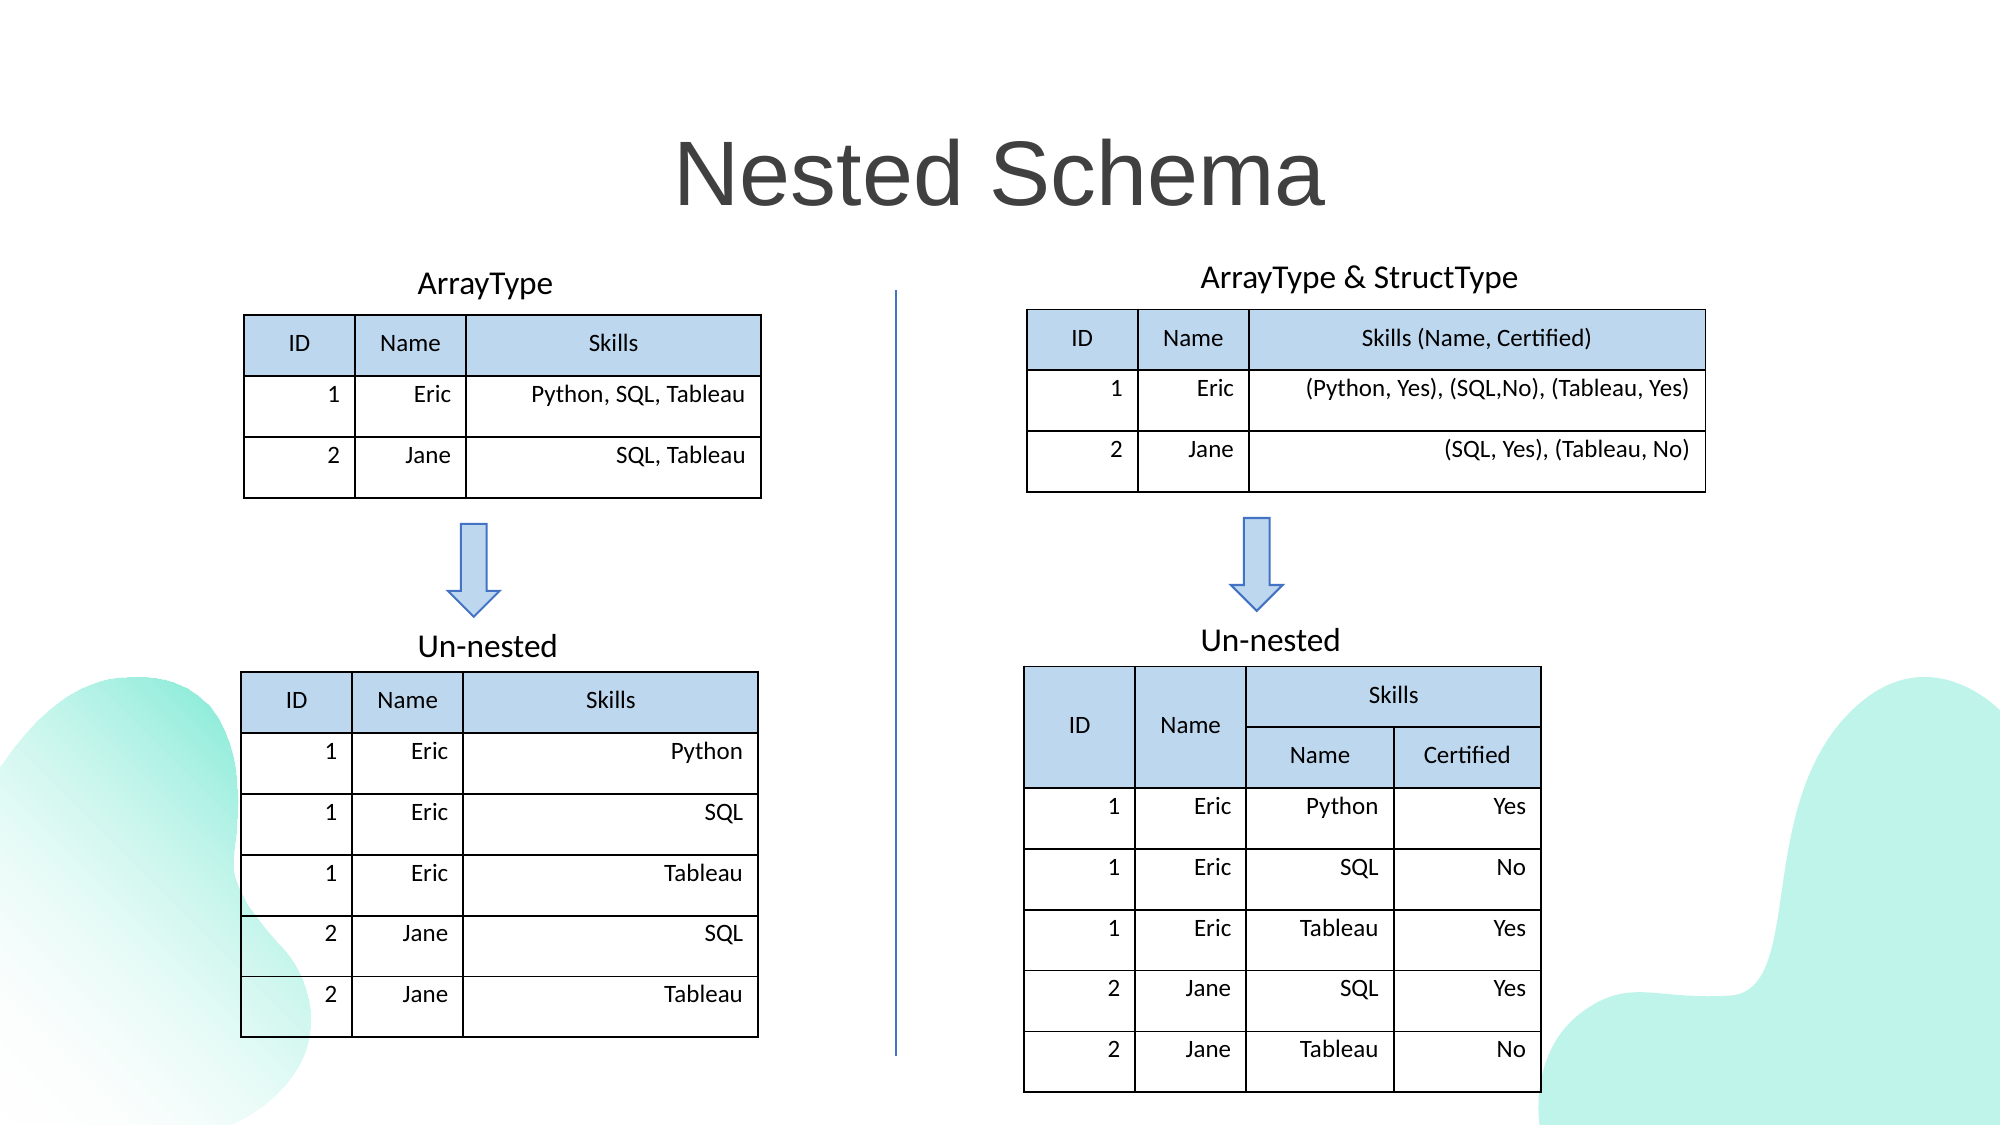

# Nested Schema
ArrayType & StructType
ArrayType
| ID | Name | Skills (Name, Certified) |
| --- | --- | --- |
| 1 | Eric | (Python, Yes), (SQL,No), (Tableau, Yes) |
| 2 | Jane | (SQL, Yes), (Tableau, No) |
| ID | Name | Skills |
| --- | --- | --- |
| 1 | Eric | Python, SQL, Tableau |
| 2 | Jane | SQL, Tableau |

Un-nested
Un-nested
| ID | Name | Skills |  |
| --- | --- | --- | --- |
|  |  | Name | Certified |
| 1 | Eric | Python | Yes |
| 1 | Eric | SQL | No |
| 1 | Eric | Tableau | Yes |
| 2 | Jane | SQL | Yes |
| 2 | Jane | Tableau | No |
| ID | Name | Skills |
| --- | --- | --- |
| 1 | Eric | Python |
| 1 | Eric | SQL |
| 1 | Eric | Tableau |
| 2 | Jane | SQL |
| 2 | Jane | Tableau |